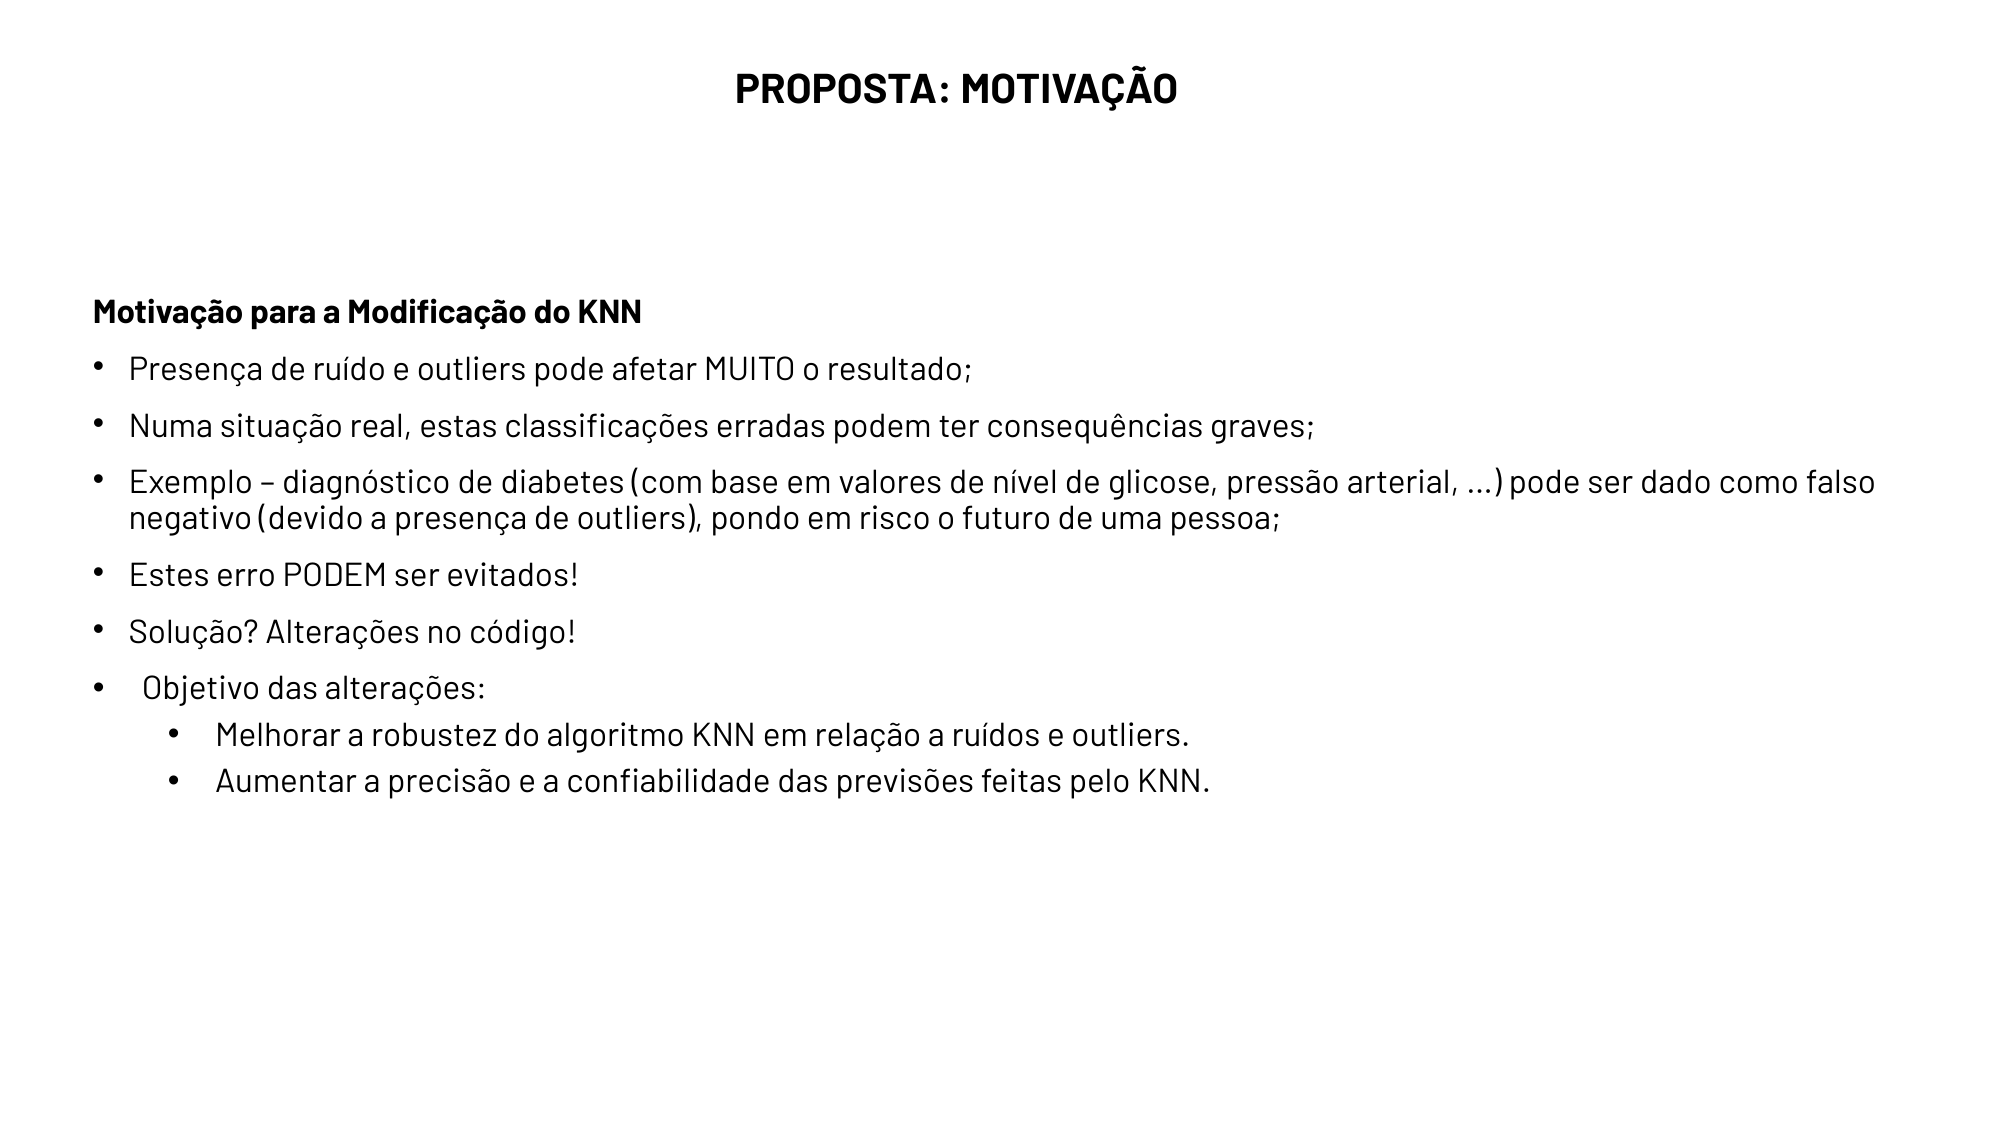

PROPOSTA: MOTIVAÇÃO
# Motivação para a Modificação do KNN
Presença de ruído e outliers pode afetar MUITO o resultado;
Numa situação real, estas classificações erradas podem ter consequências graves;
Exemplo – diagnóstico de diabetes (com base em valores de nível de glicose, pressão arterial, …) pode ser dado como falso negativo (devido a presença de outliers), pondo em risco o futuro de uma pessoa;
Estes erro PODEM ser evitados!
Solução? Alterações no código!
  Objetivo das alterações:
Melhorar a robustez do algoritmo KNN em relação a ruídos e outliers.
Aumentar a precisão e a confiabilidade das previsões feitas pelo KNN.